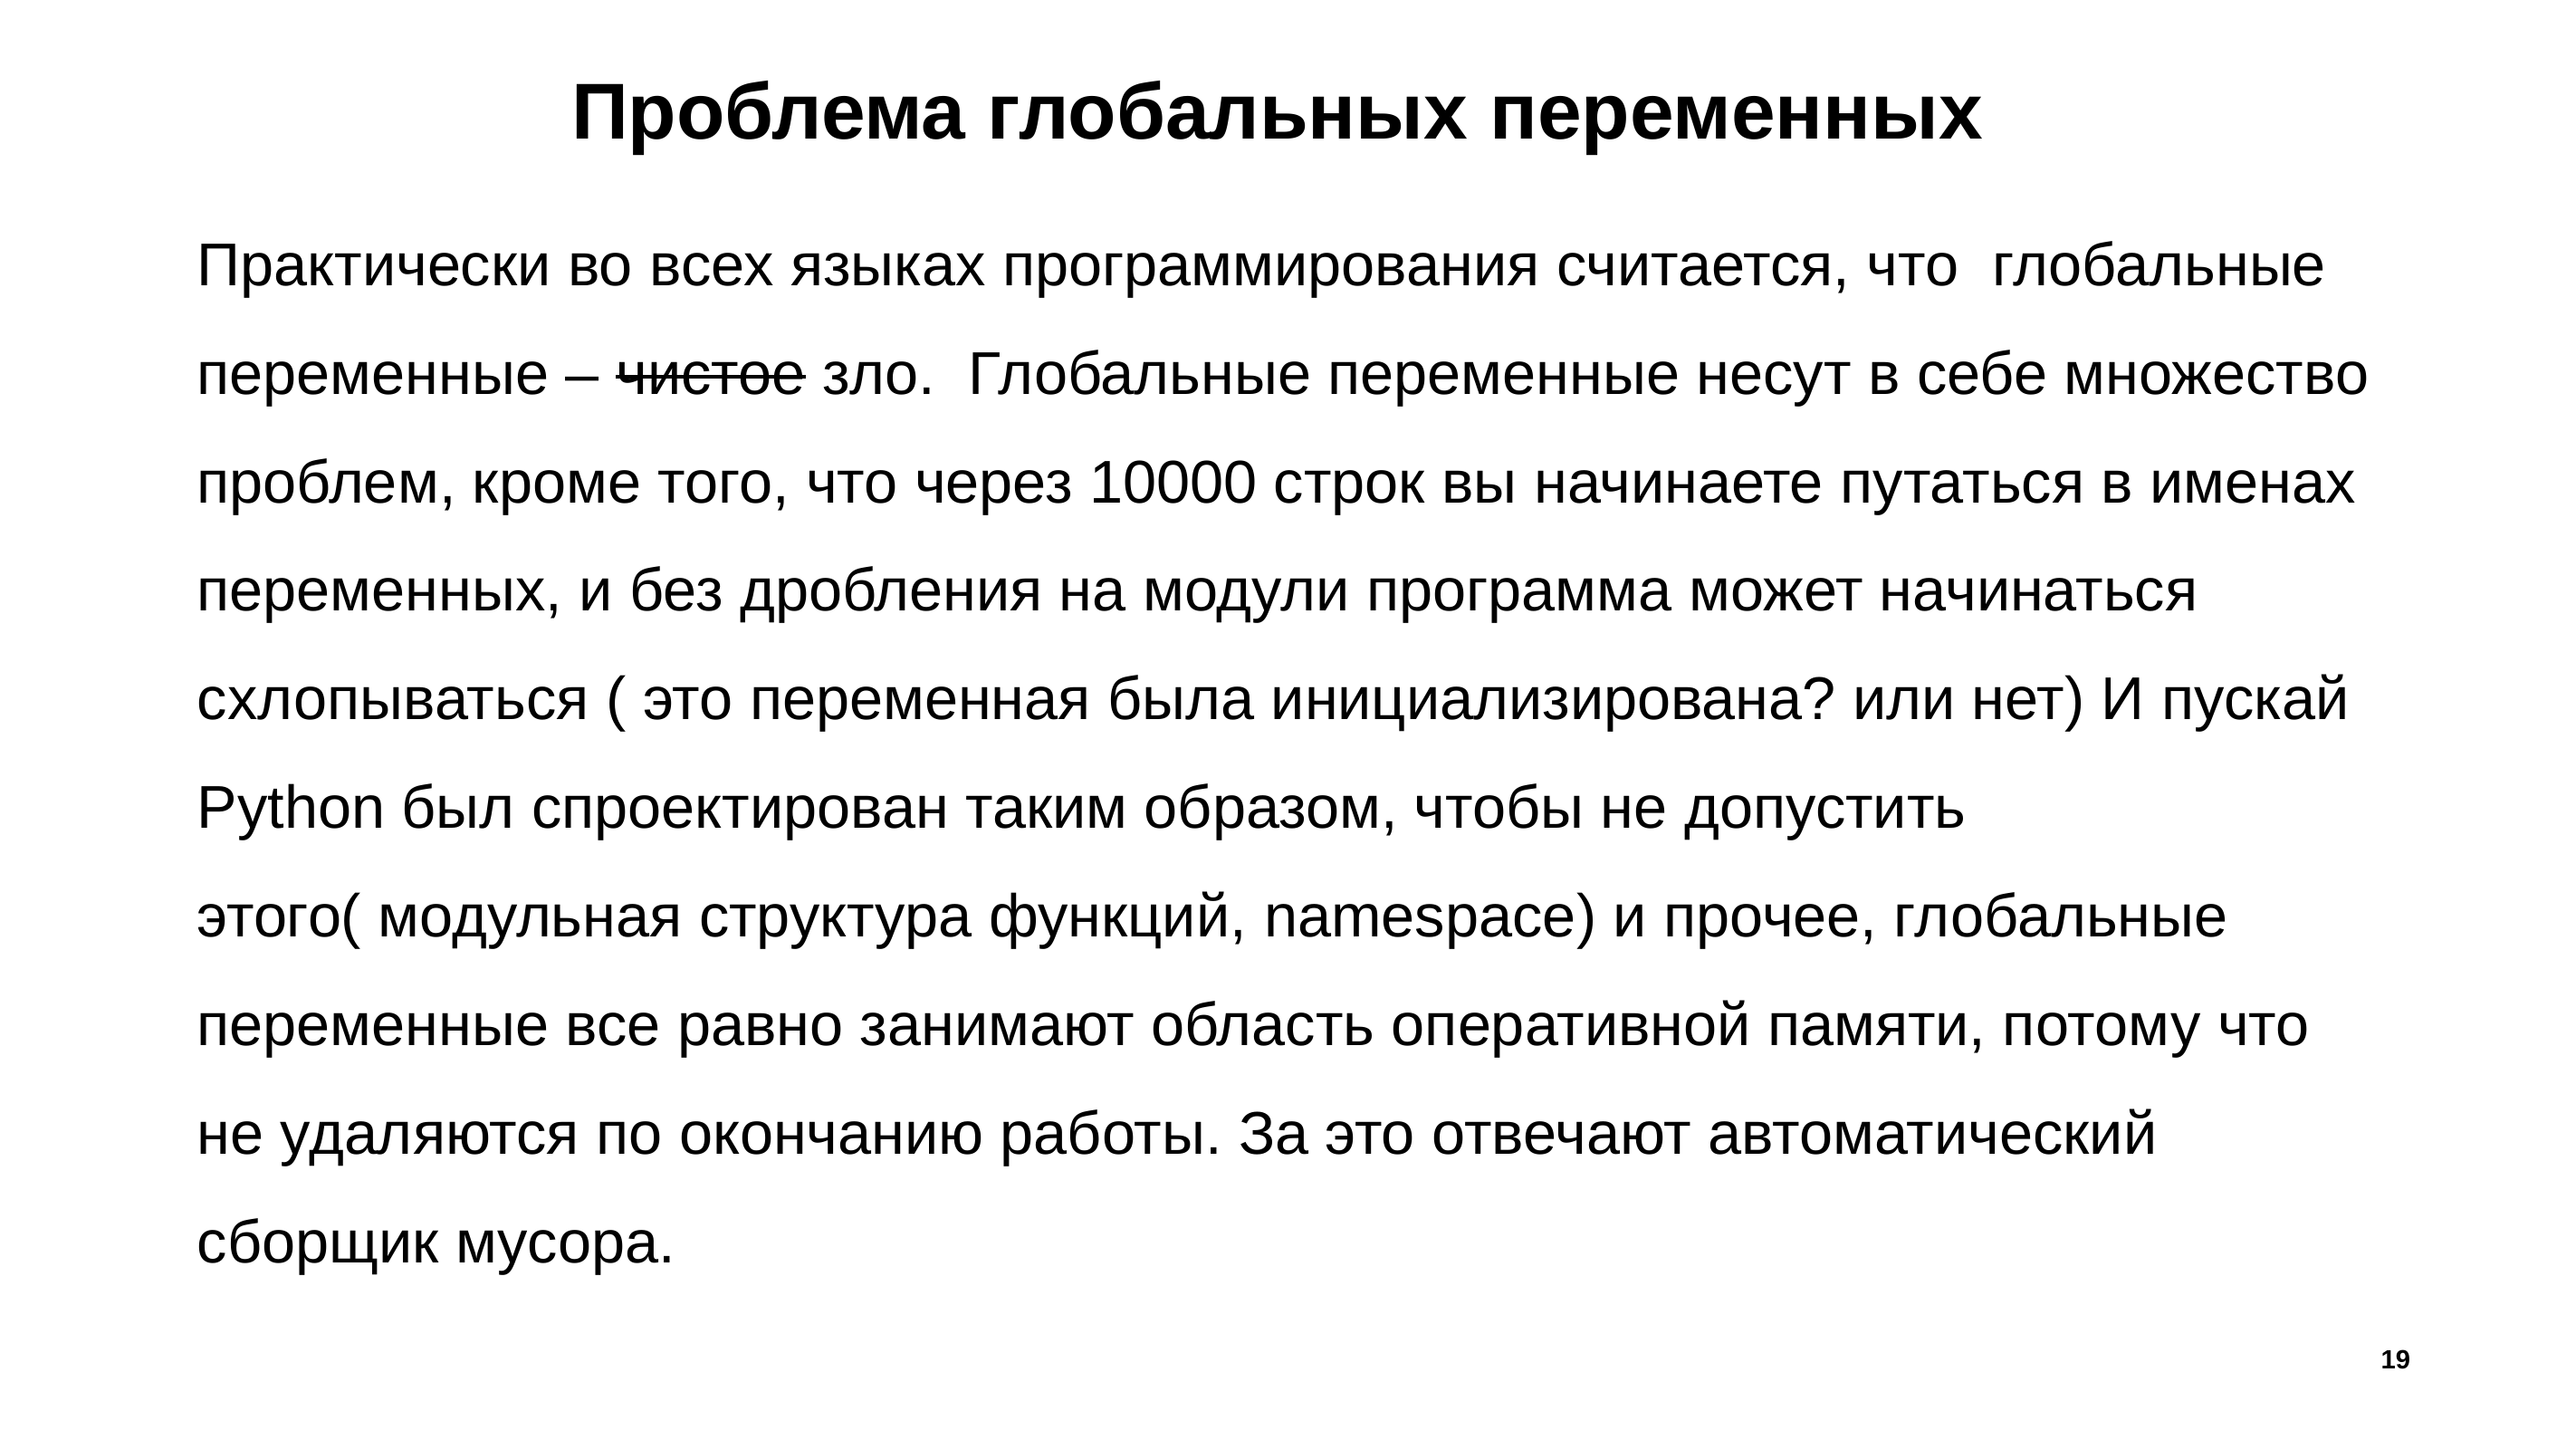

# Проблема глобальных переменных
Практически во всех языках программирования считается, что  глобальные переменные – чистое зло.  Глобальные переменные несут в себе множество проблем, кроме того, что через 10000 строк вы начинаете путаться в именах переменных, и без дробления на модули программа может начинаться схлопываться ( это переменная была инициализирована? или нет) И пускай Python был спроектирован таким образом, чтобы не допустить этого( модульная структура функций, namespace) и прочее, глобальные переменные все равно занимают область оперативной памяти, потому что не удаляются по окончанию работы. За это отвечают автоматический сборщик мусора.
19